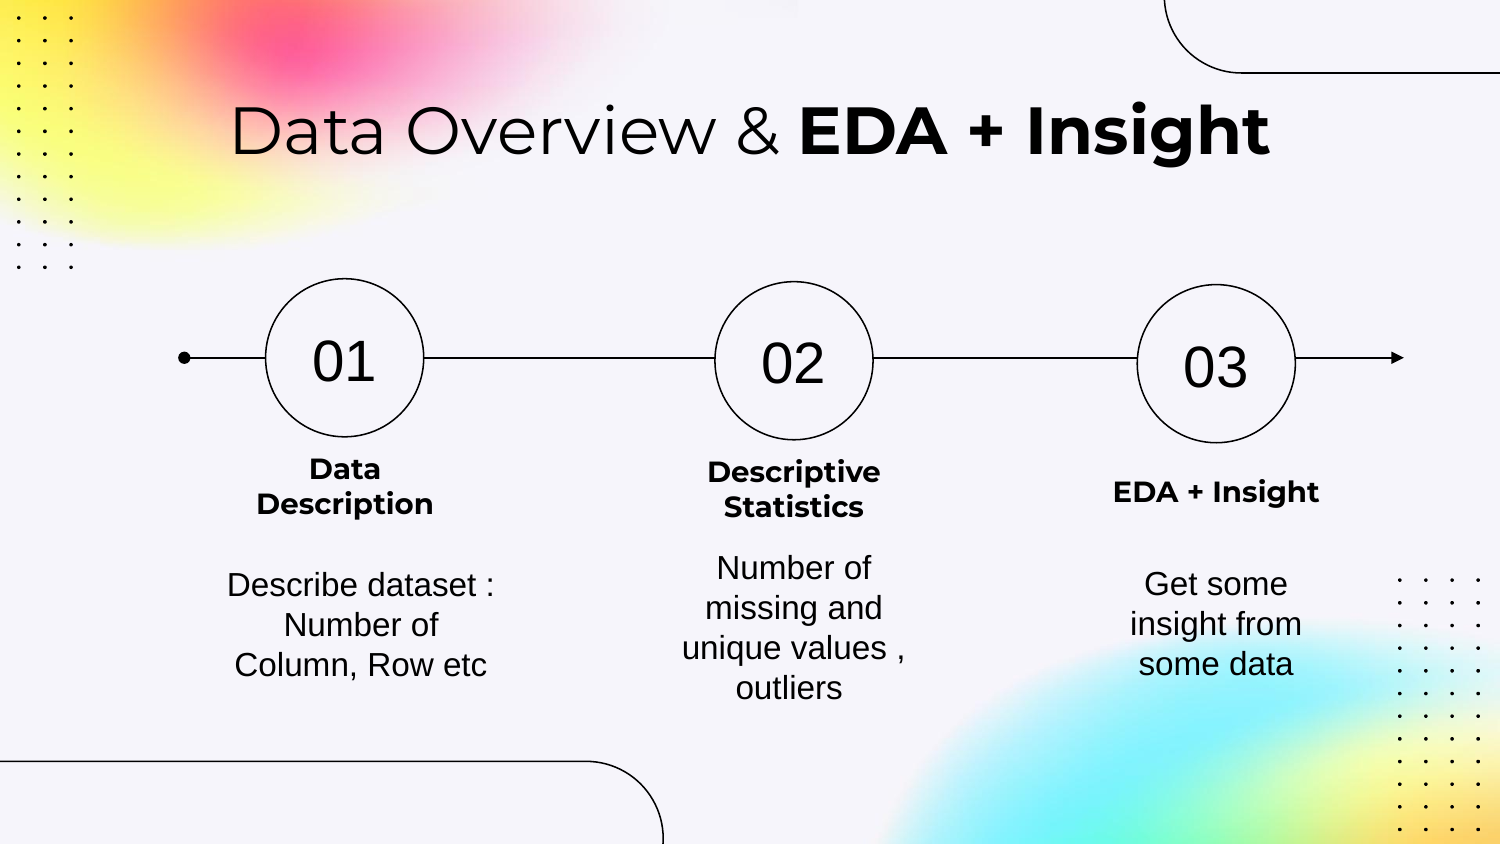

# Data Overview & EDA + Insight
01
02
03
Data Description
Descriptive Statistics
EDA + Insight
Get some insight from some data
Describe dataset : Number of Column, Row etc
Number of missing and unique values , outliers